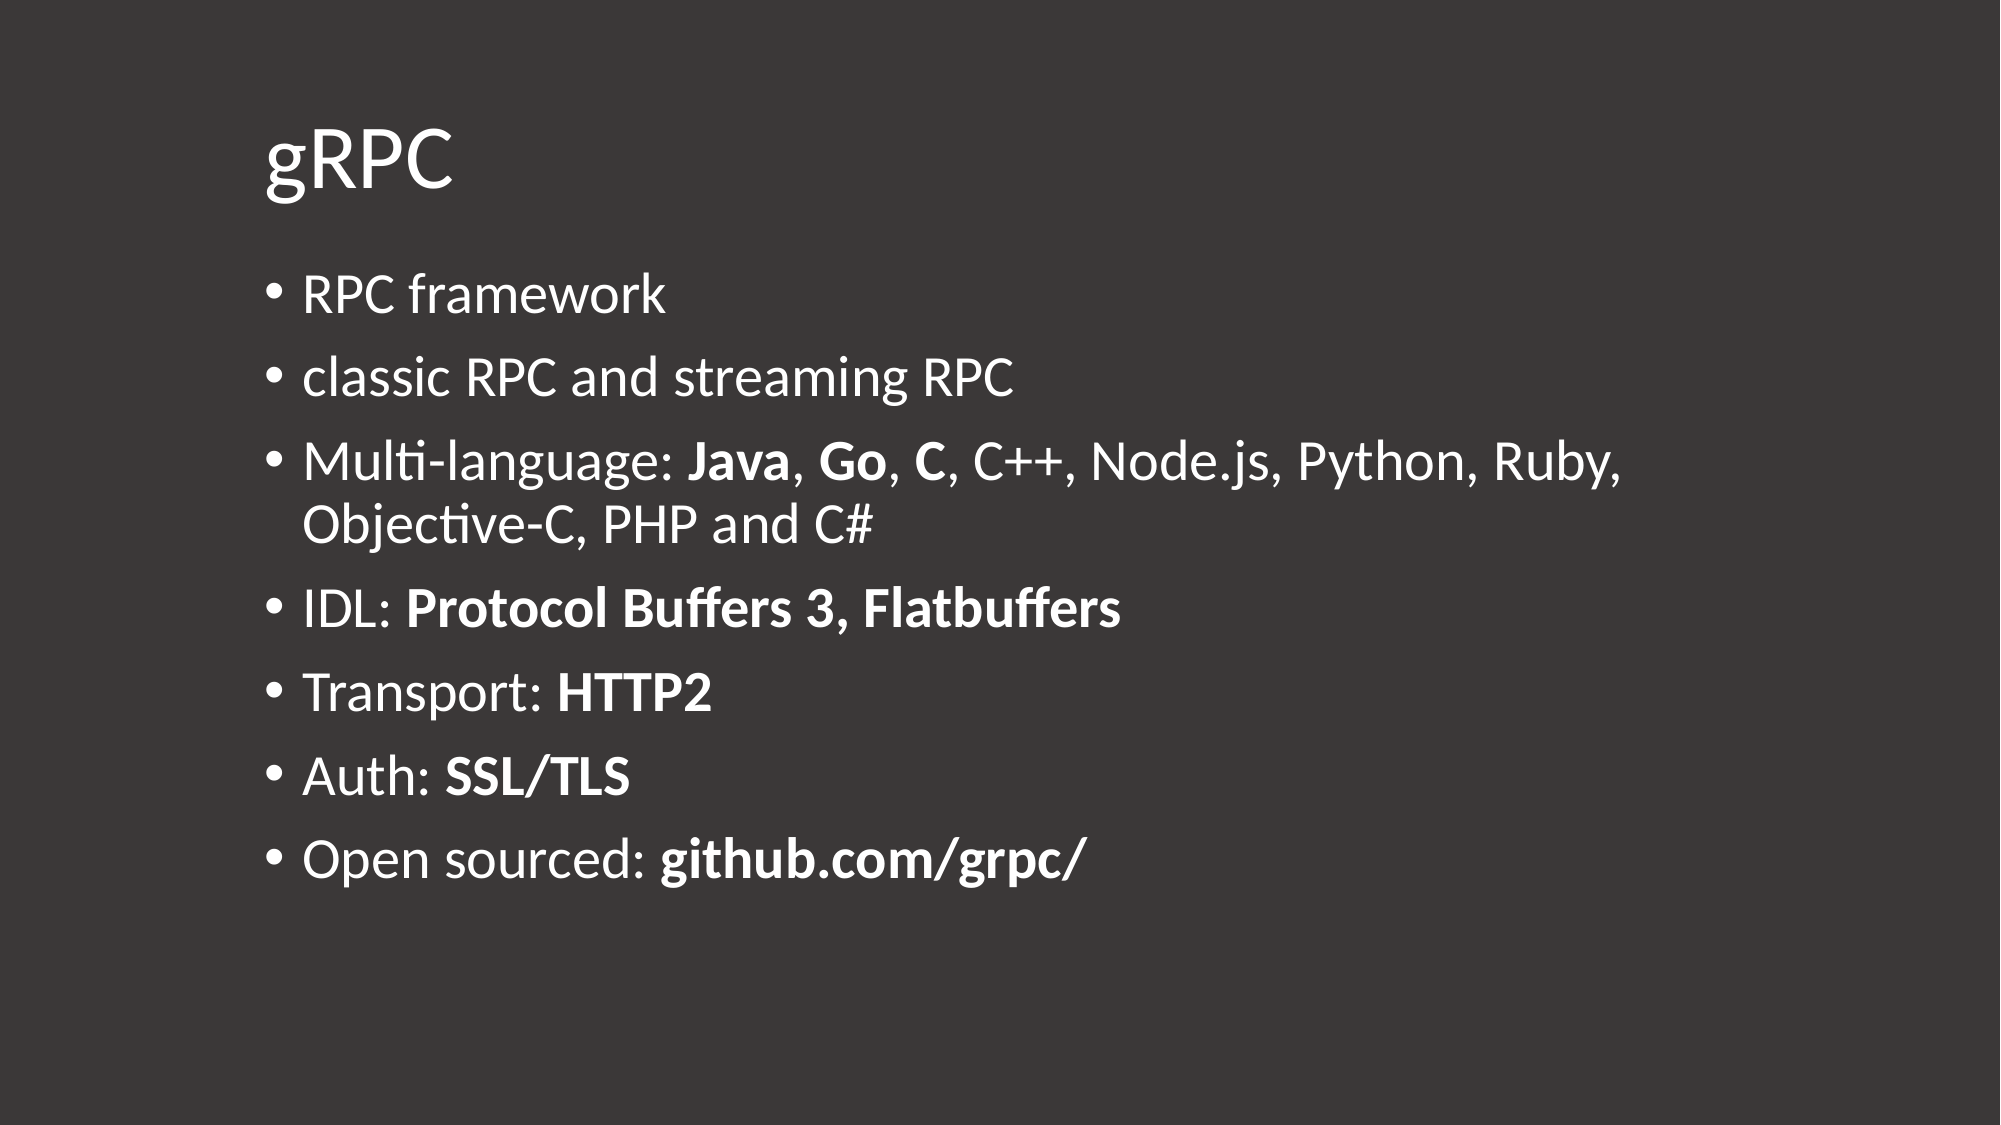

# gRPC
RPC framework
classic RPC and streaming RPC
Multi-language: Java, Go, C, C++, Node.js, Python, Ruby, Objective-C, PHP and C#
IDL: Protocol Buffers 3, Flatbuffers
Transport: HTTP2
Auth: SSL/TLS
Open sourced: github.com/grpc/